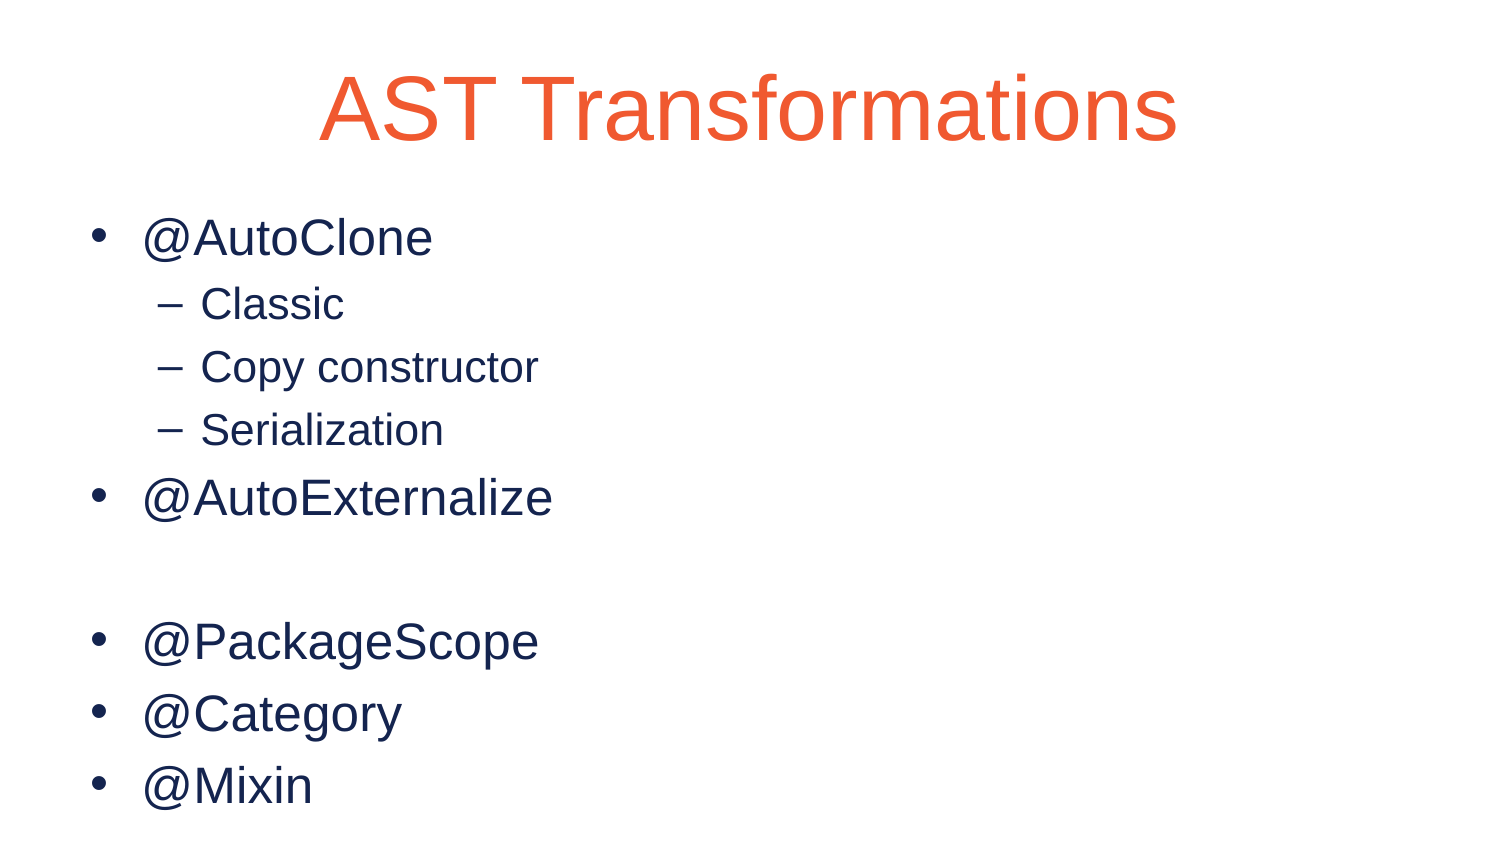

# AST Transformations
@AutoClone
Classic
Copy constructor
Serialization
@AutoExternalize

@PackageScope
@Category
@Mixin